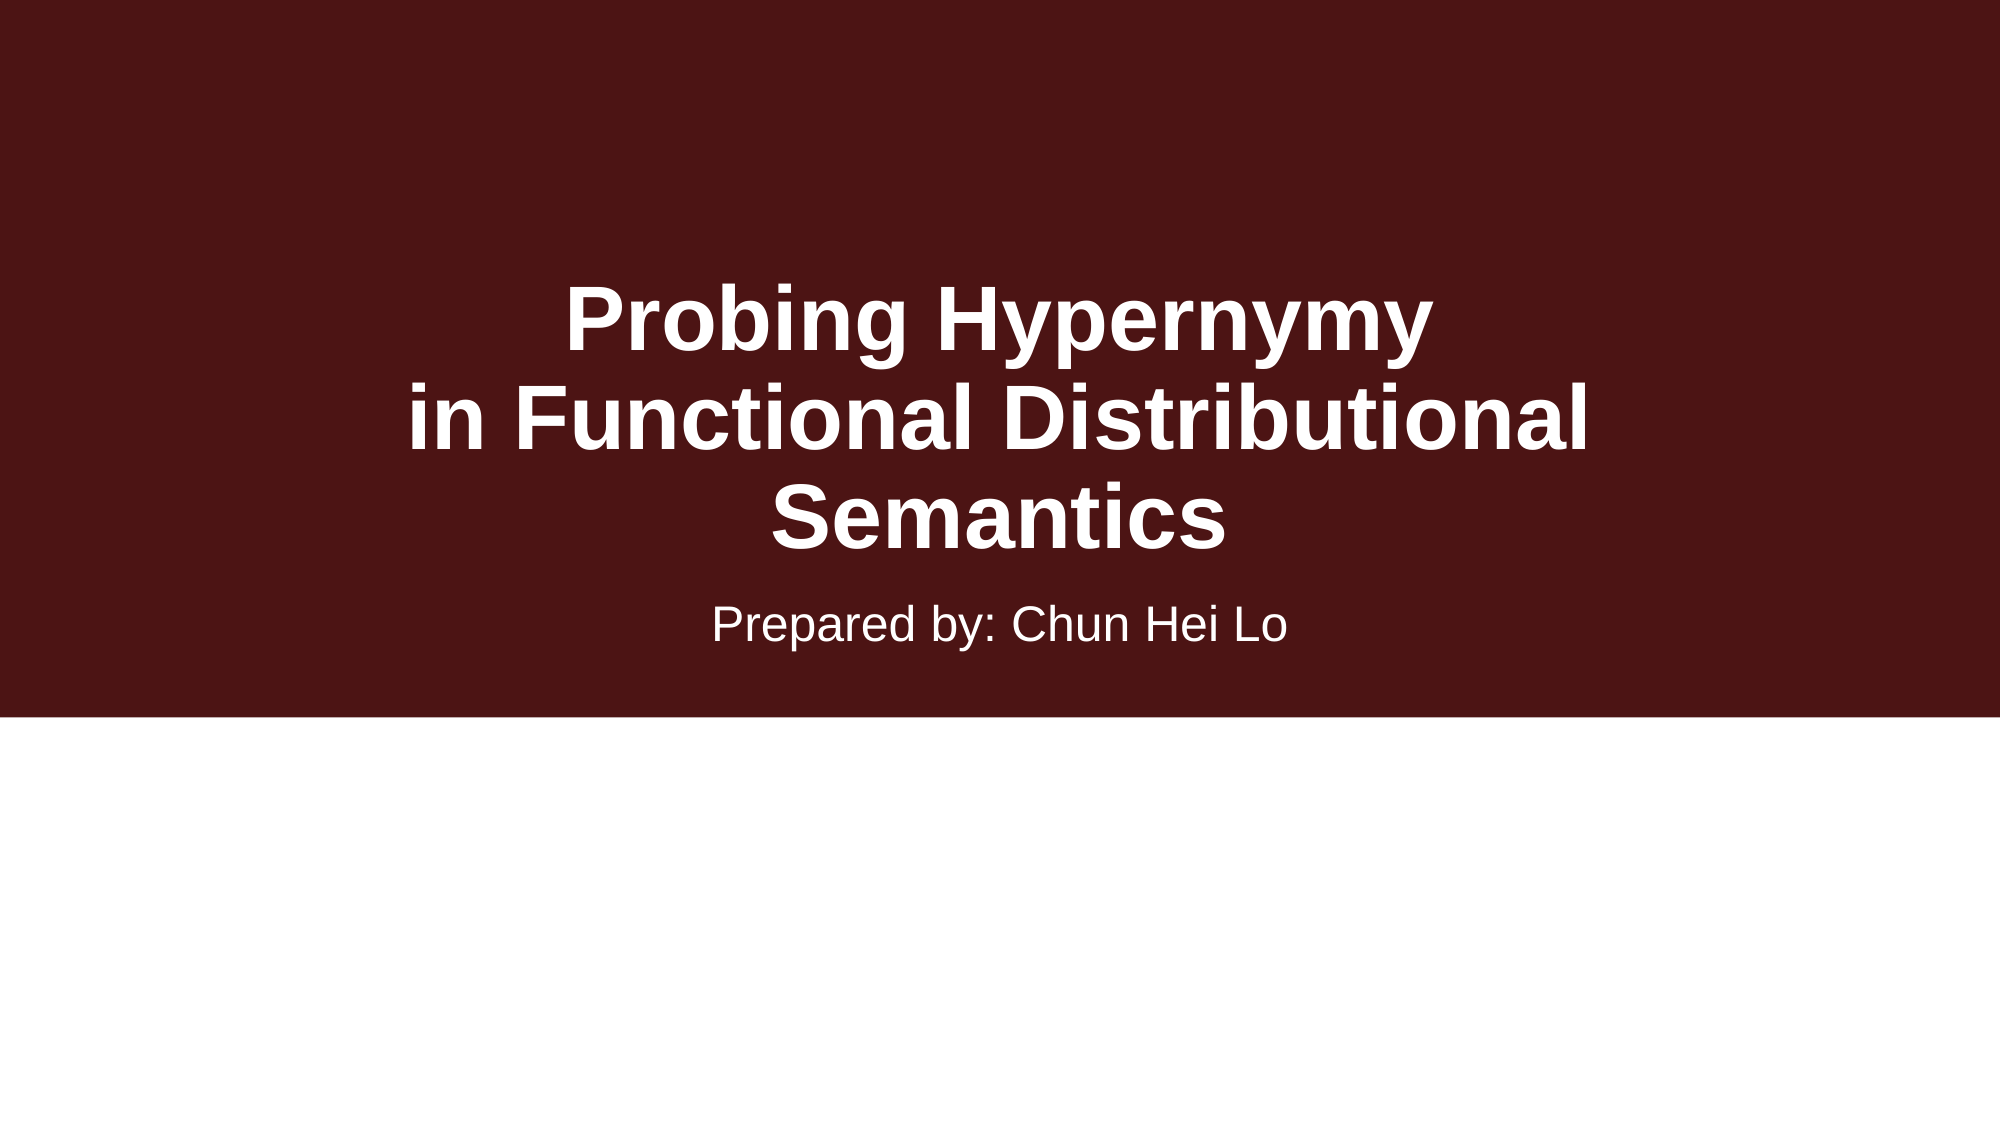

# Probing Hypernymy in Functional Distributional Semantics
Prepared by: Chun Hei Lo